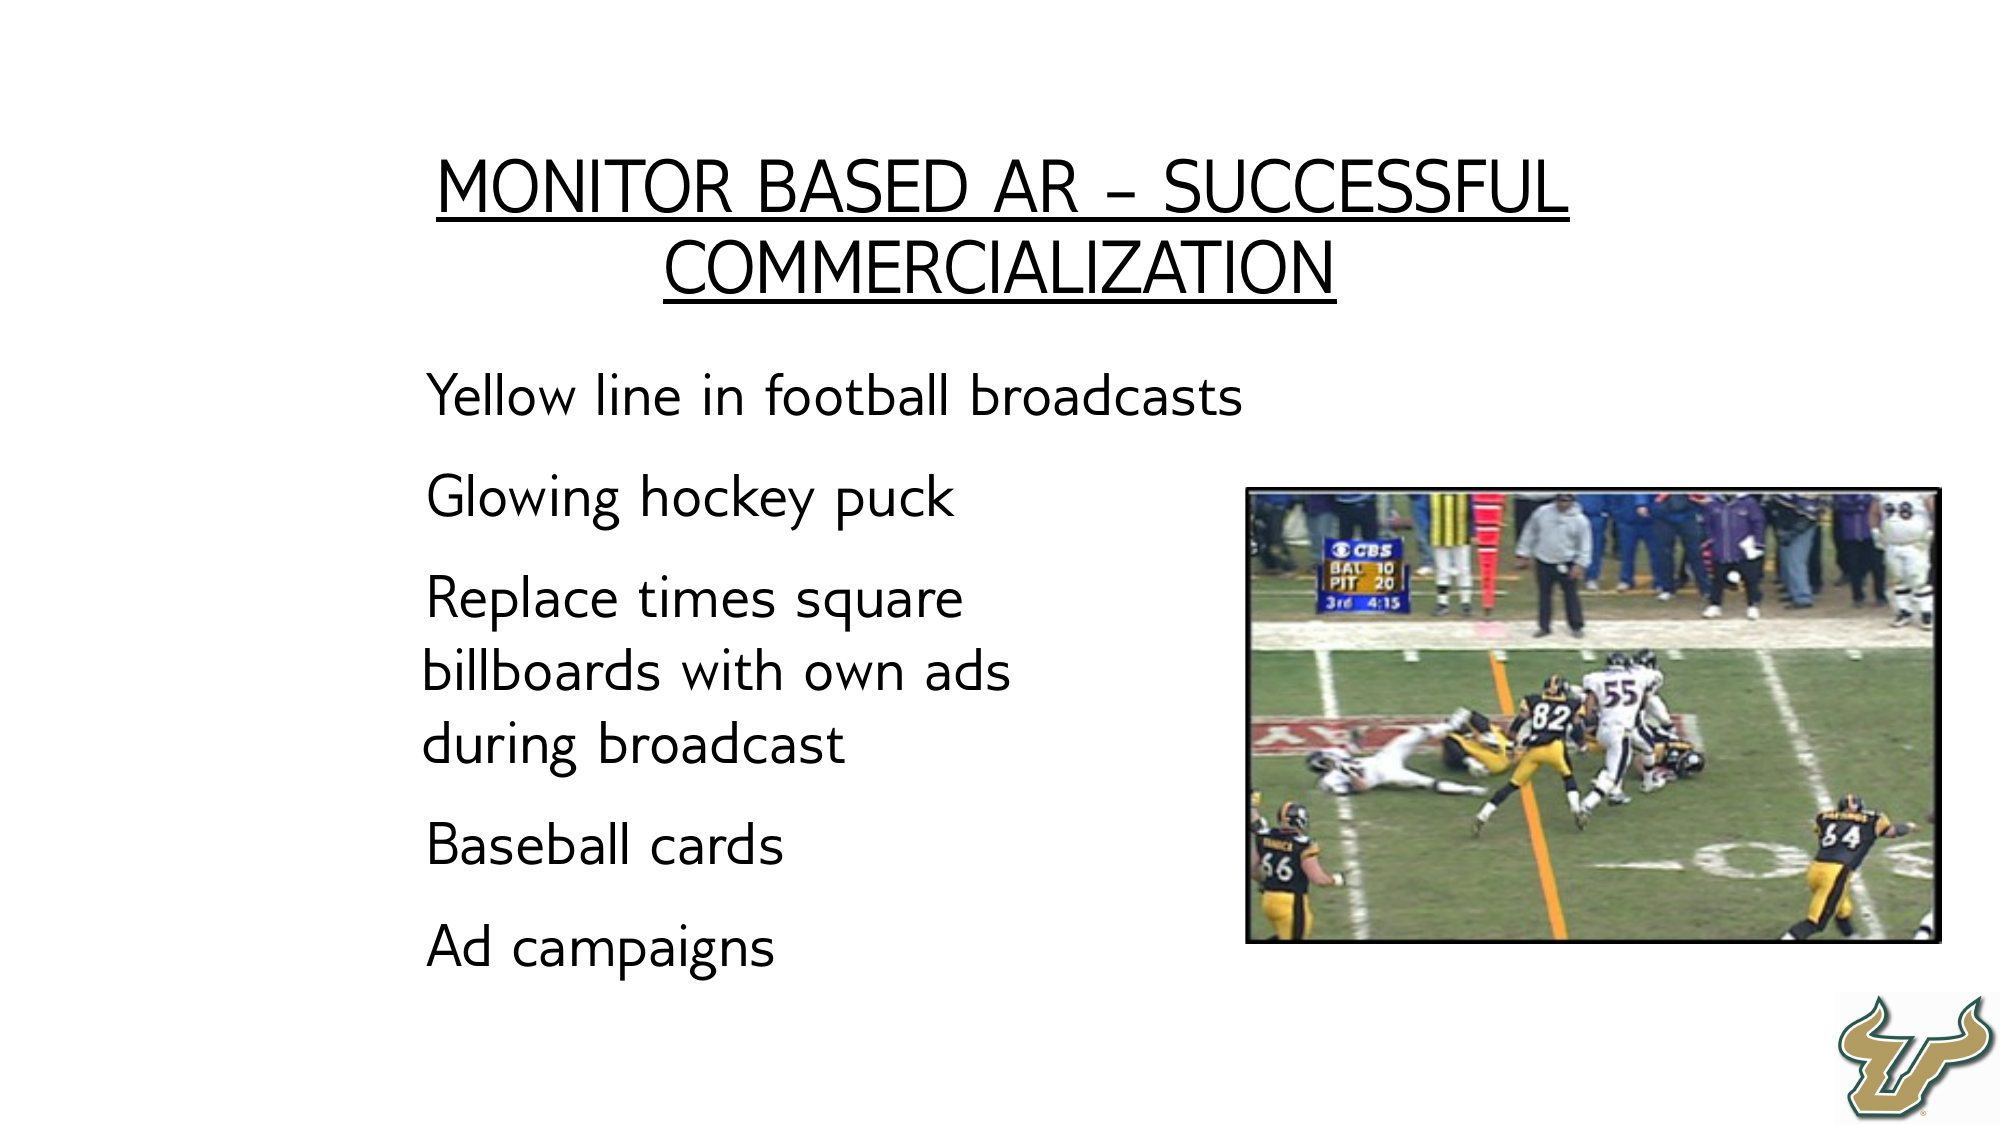

Monitor Based AR – Successful commercialization
Yellow line in football broadcasts
Glowing hockey puck
Replace times square
billboards with own ads
during broadcast
Baseball cards
Ad campaigns